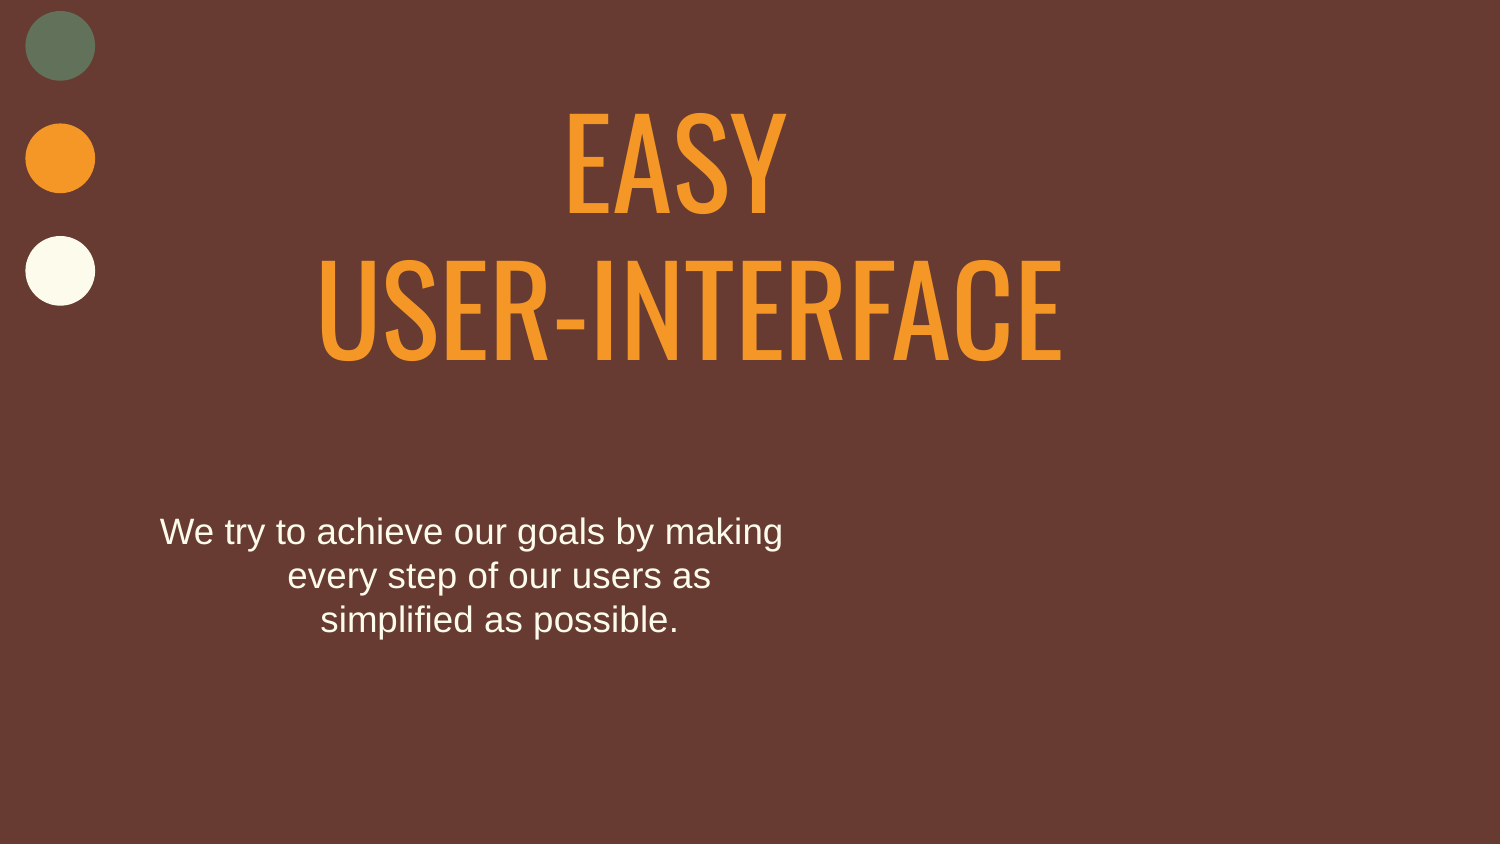

# EASY USER-INTERFACE
We try to achieve our goals by making every step of our users as simplified as possible.